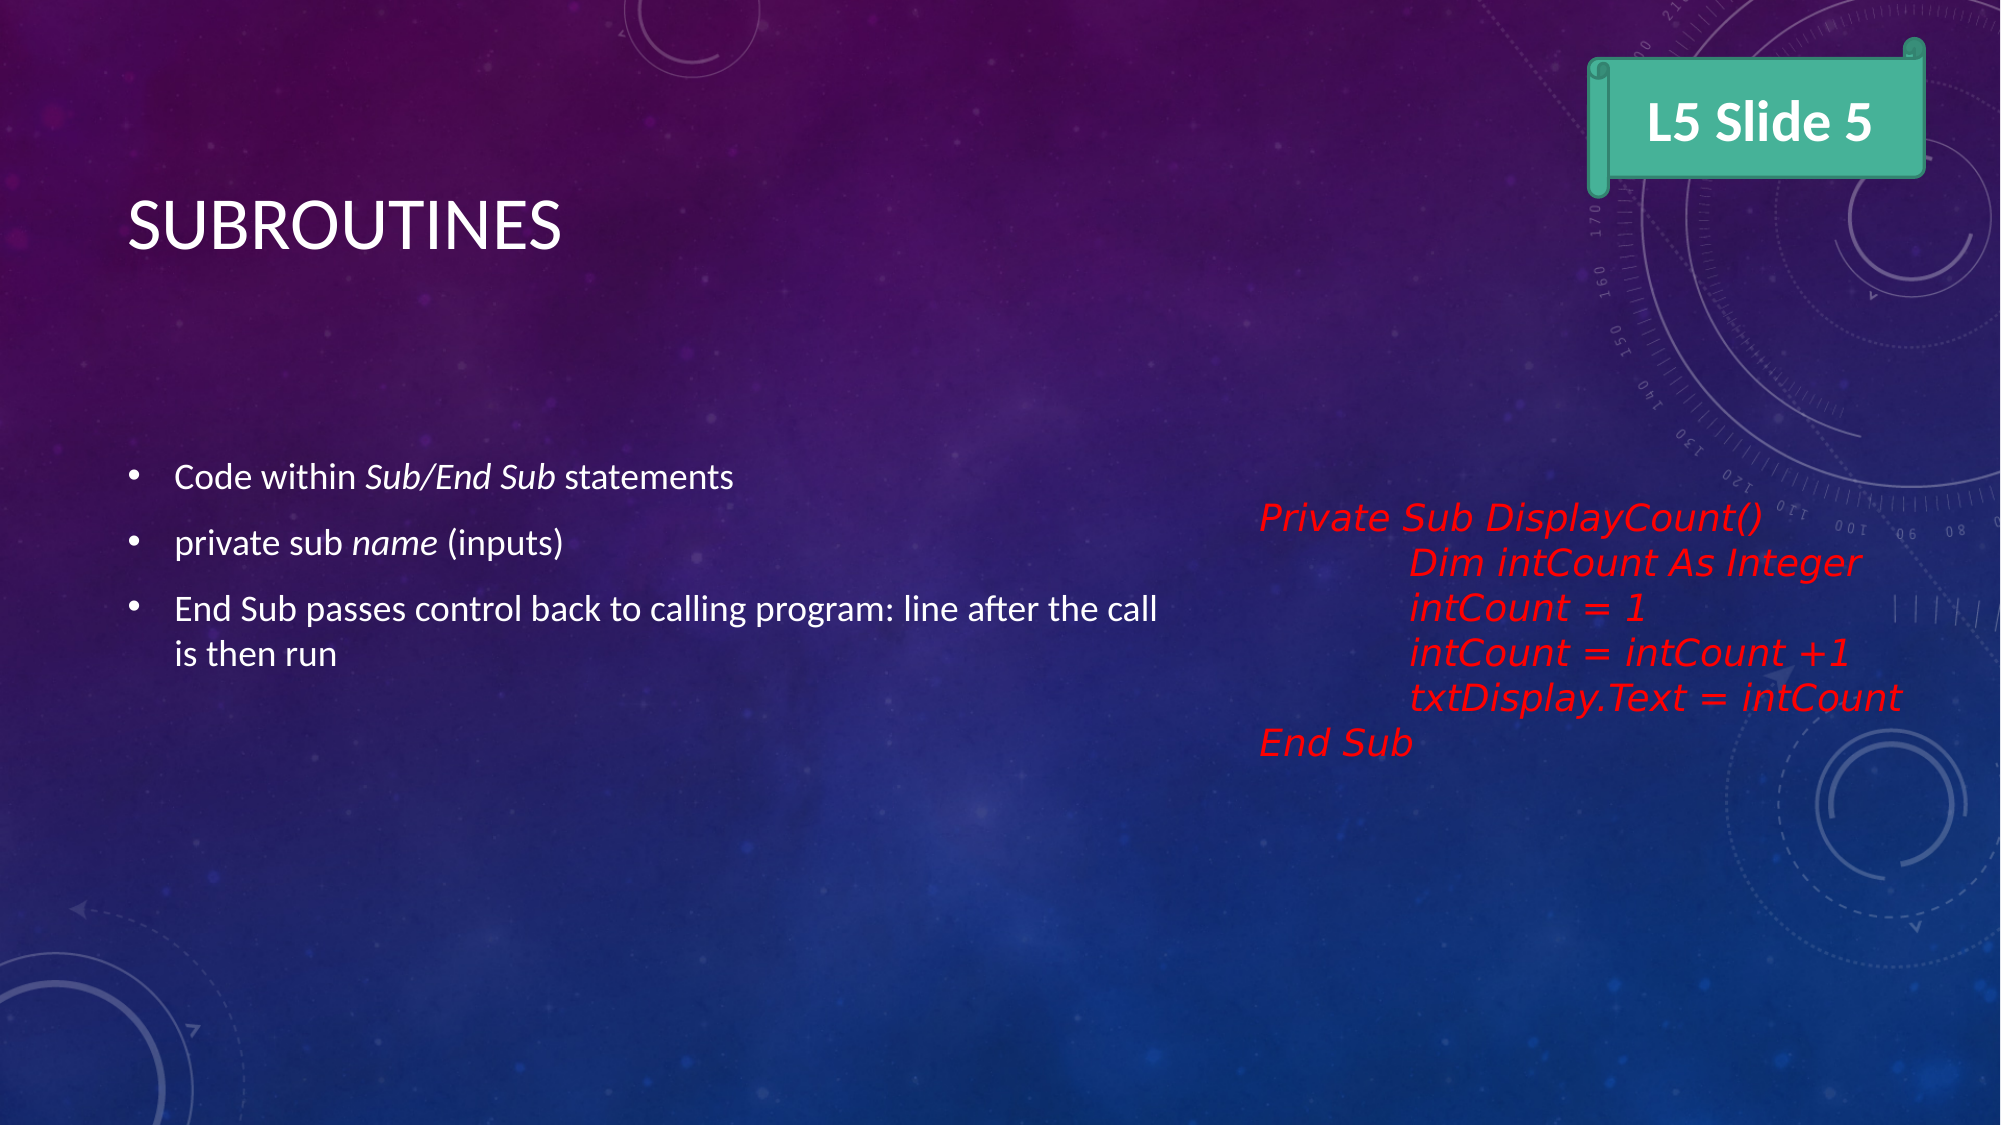

L5 Slide 5
# SUBROUTINES
Code within Sub/End Sub statements
private sub name (inputs)
End Sub passes control back to calling program: line after the call is then run
Private Sub DisplayCount()
	Dim intCount As Integer
	intCount = 1
	intCount = intCount +1
	txtDisplay.Text = intCount
End Sub